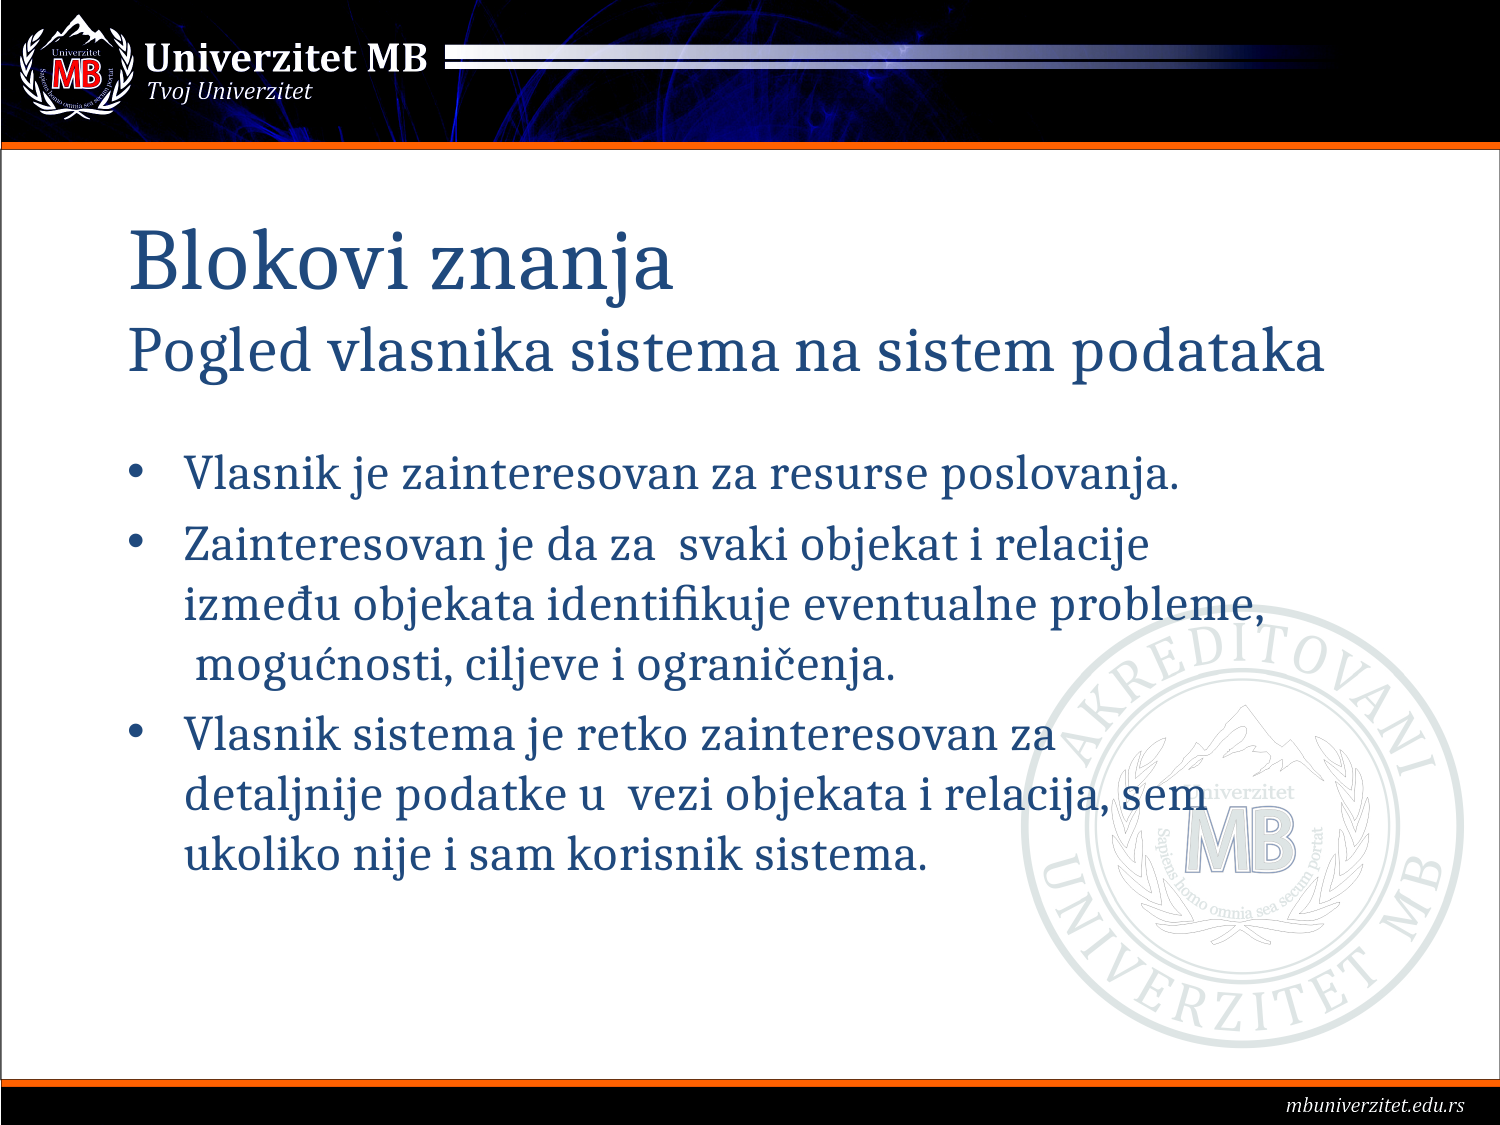

# Blokovi znanja Pogled vlasnika sistema na sistem podataka
Vlasnik je zainteresovan za resurse poslovanja.
Zainteresovan je da za  svaki objekat i relacije između objekata identiﬁkuje eventualne probleme,  mogućnosti, ciljeve i ograničenja.
Vlasnik sistema je retko zainteresovan za detaljnije podatke u  vezi objekata i relacija, sem ukoliko nije i sam korisnik sistema.